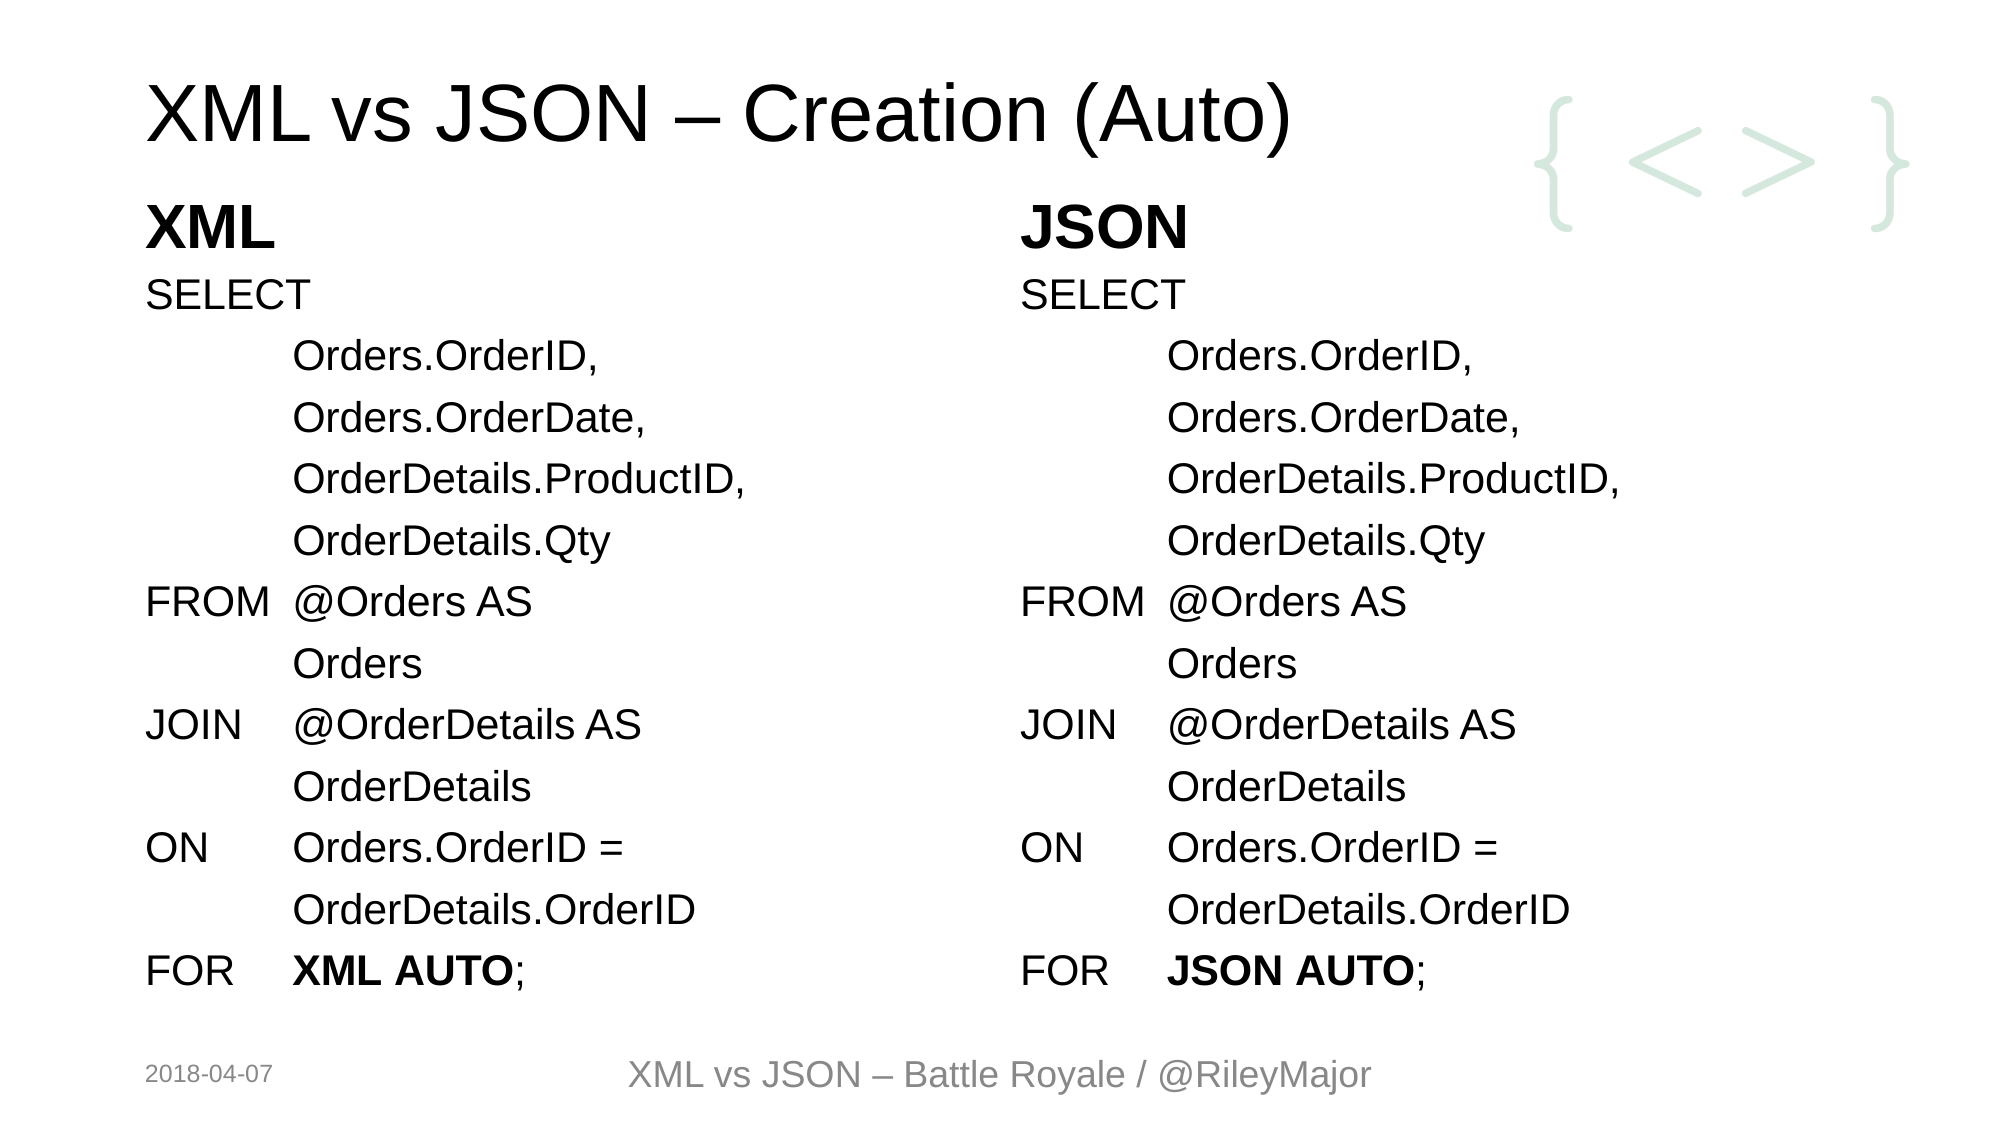

# XML vs JSON – Creation (Auto)
XML
JSON
SELECT
	Orders.OrderID,
	Orders.OrderDate,
	OrderDetails.ProductID,
	OrderDetails.Qty
FROM	@Orders AS
		Orders
JOIN	@OrderDetails AS
		OrderDetails
ON	Orders.OrderID =
		OrderDetails.OrderID
FOR		XML AUTO;
SELECT
	Orders.OrderID,
	Orders.OrderDate,
	OrderDetails.ProductID,
	OrderDetails.Qty
FROM	@Orders AS
		Orders
JOIN	@OrderDetails AS
		OrderDetails
ON	Orders.OrderID =
		OrderDetails.OrderID
FOR		JSON AUTO;
23